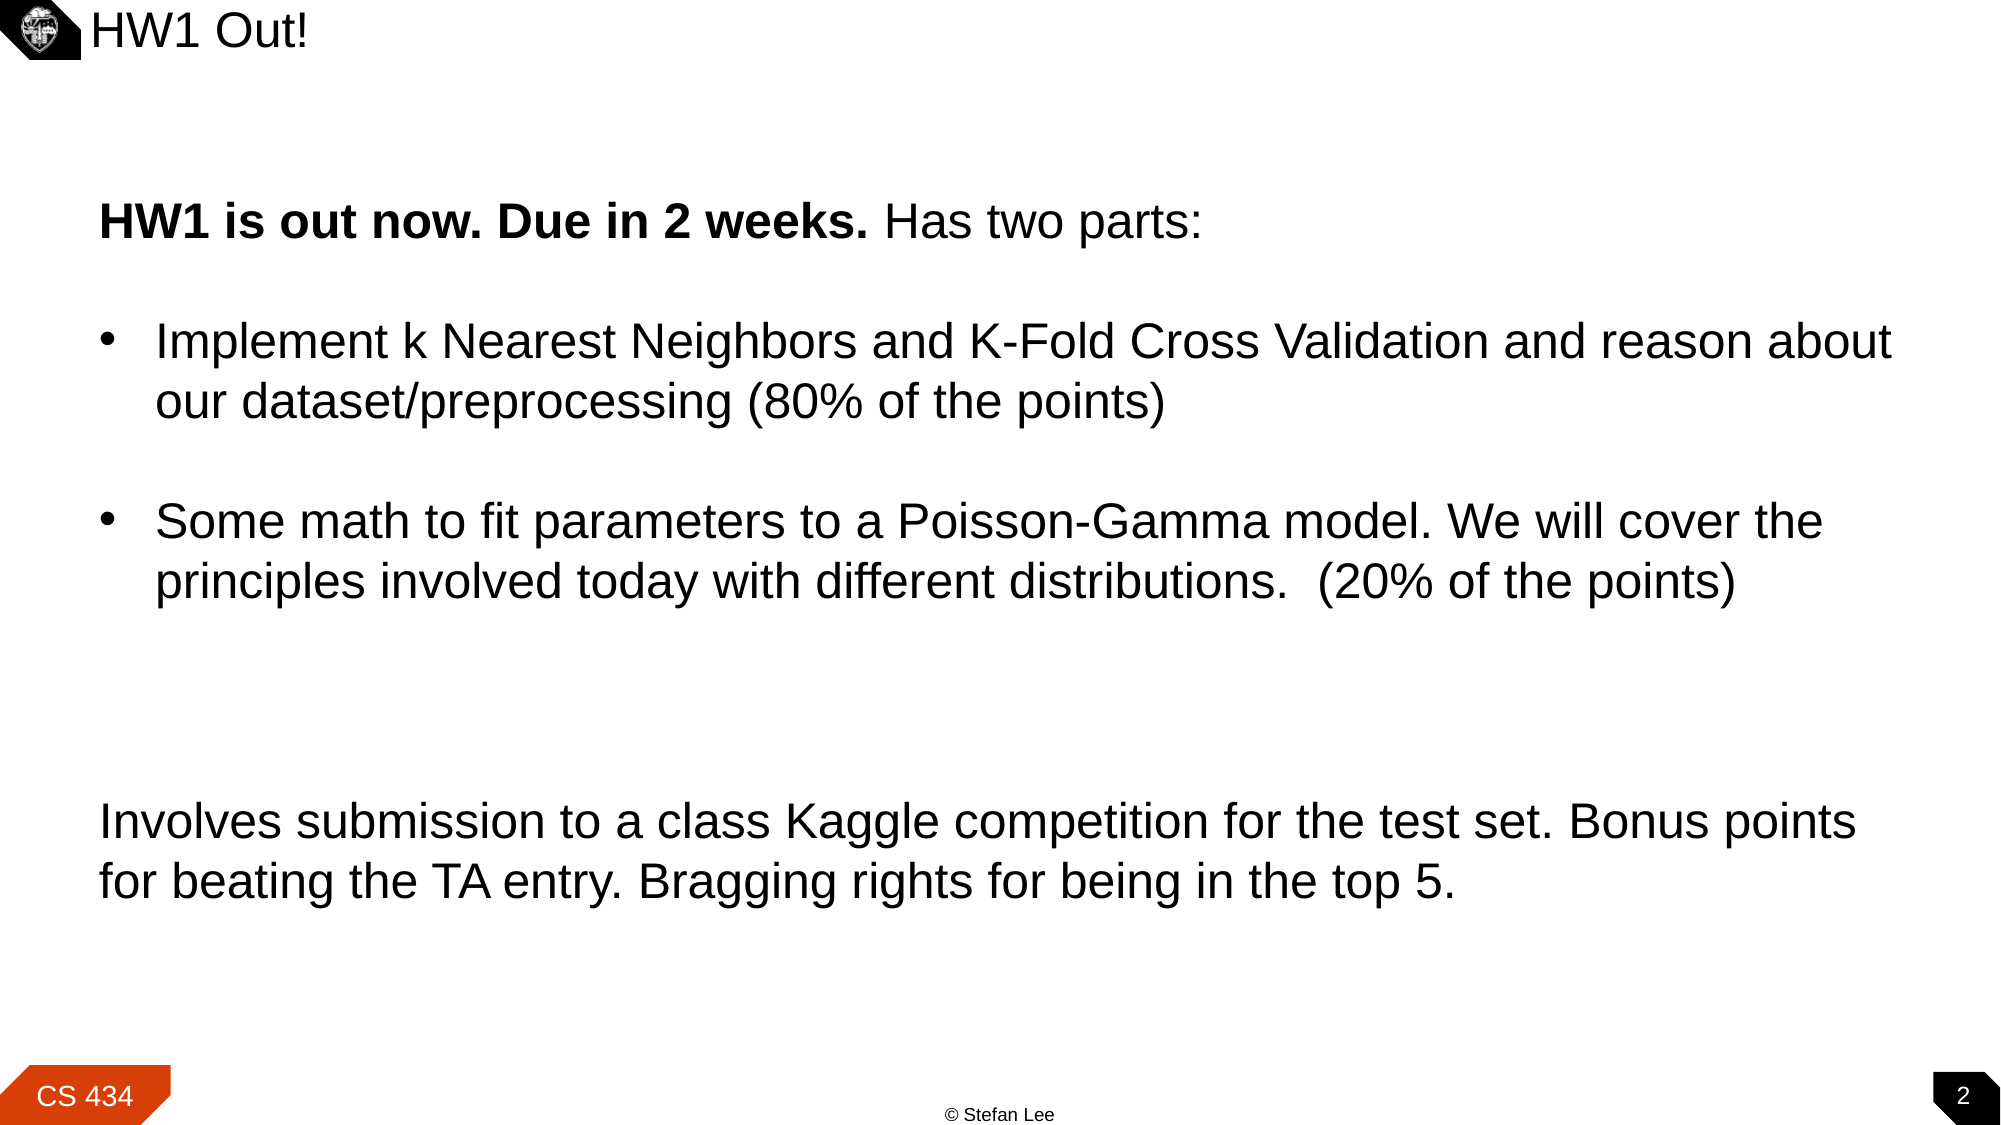

# HW1 Out!
HW1 is out now. Due in 2 weeks. Has two parts:

Implement k Nearest Neighbors and K-Fold Cross Validation and reason about our dataset/preprocessing (80% of the points)

Some math to fit parameters to a Poisson-Gamma model. We will cover the principles involved today with different distributions.  (20% of the points)

Involves submission to a class Kaggle competition for the test set. Bonus points for beating the TA entry. Bragging rights for being in the top 5.
2